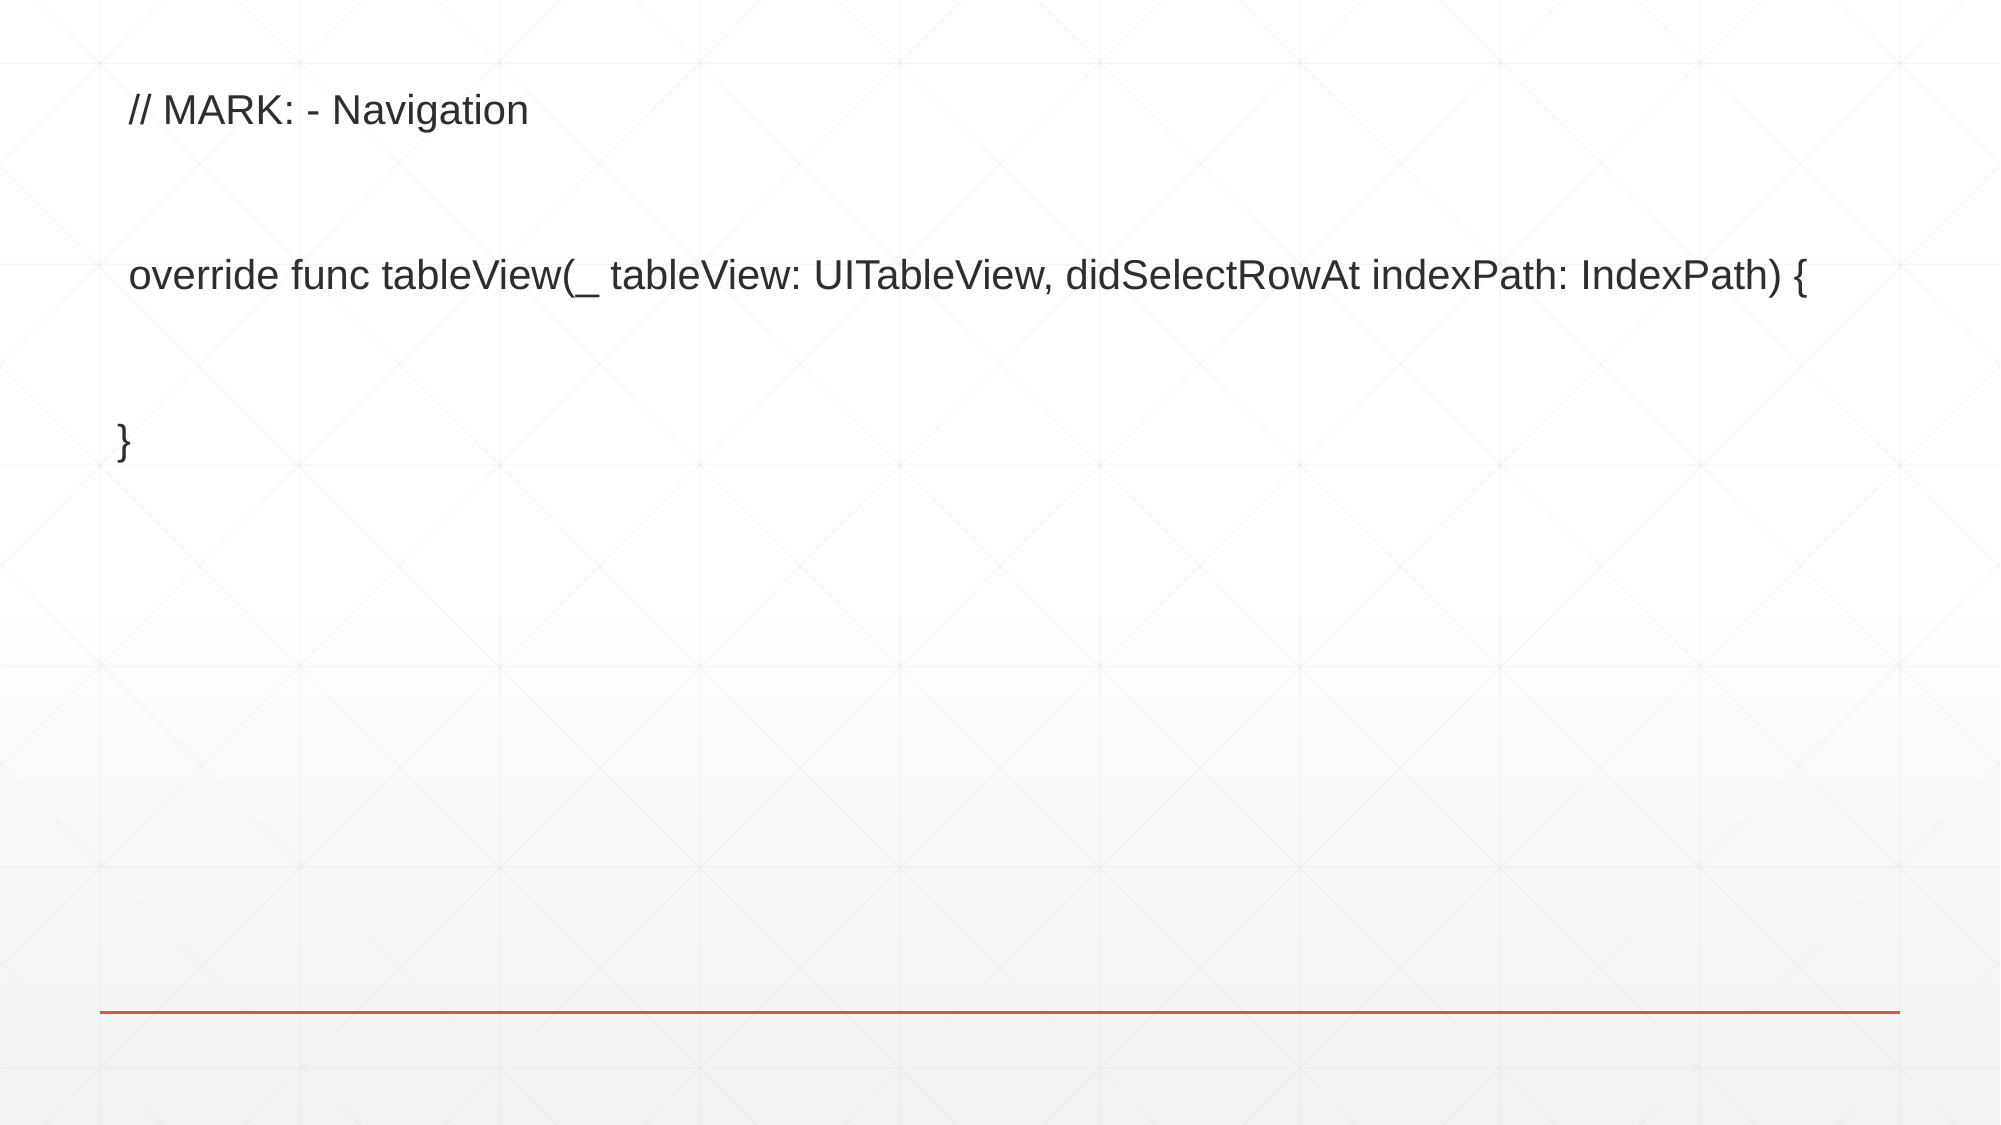

// MARK: - Navigation

 override func tableView(_ tableView: UITableView, didSelectRowAt indexPath: IndexPath) {

}